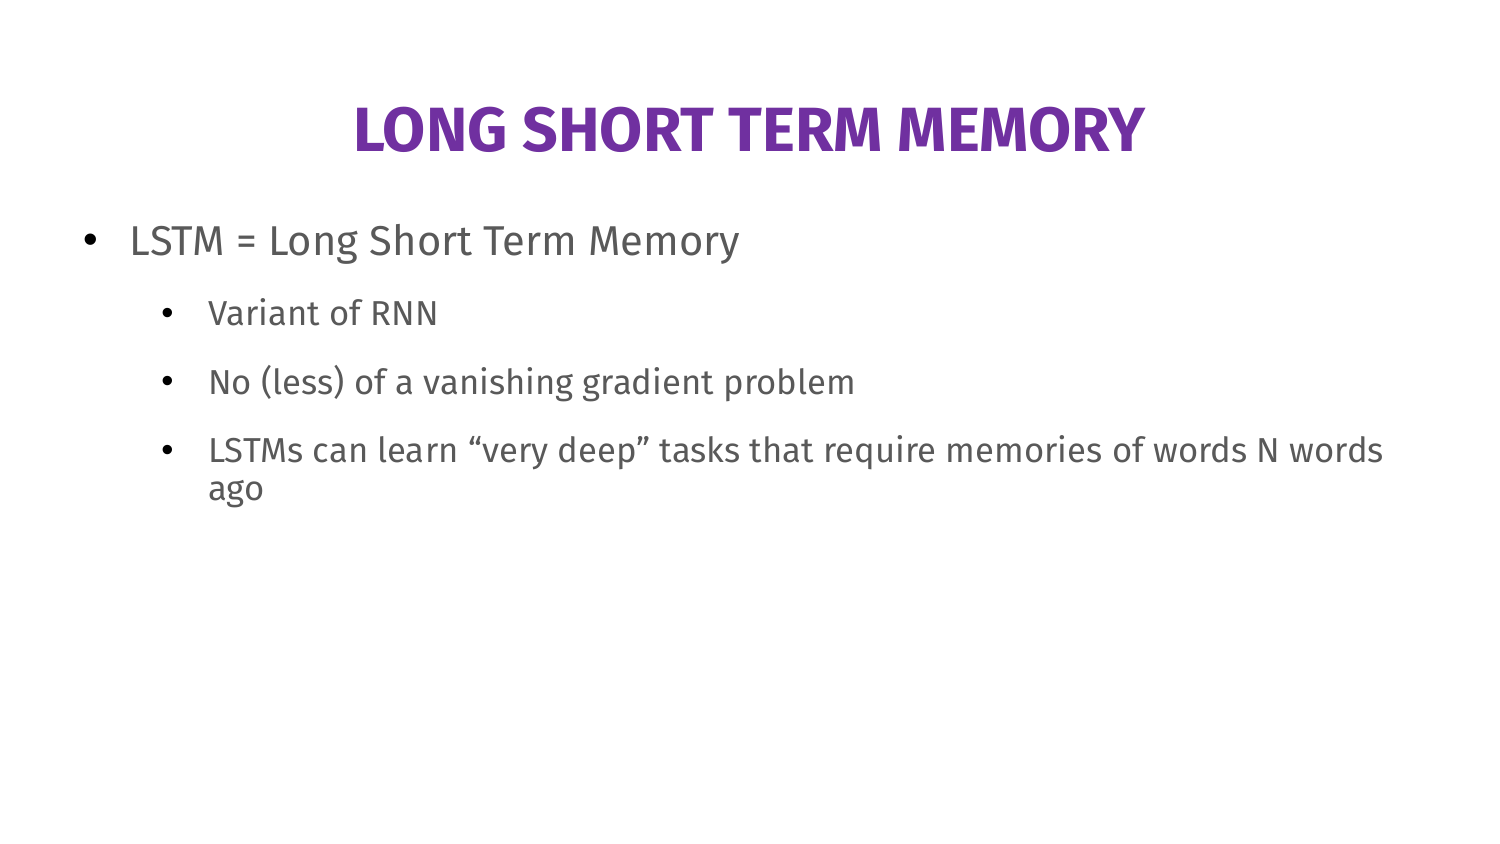

# LONG SHORT TERM MEMORY
LSTM = Long Short Term Memory
Variant of RNN
No (less) of a vanishing gradient problem
LSTMs can learn “very deep” tasks that require memories of words N words ago